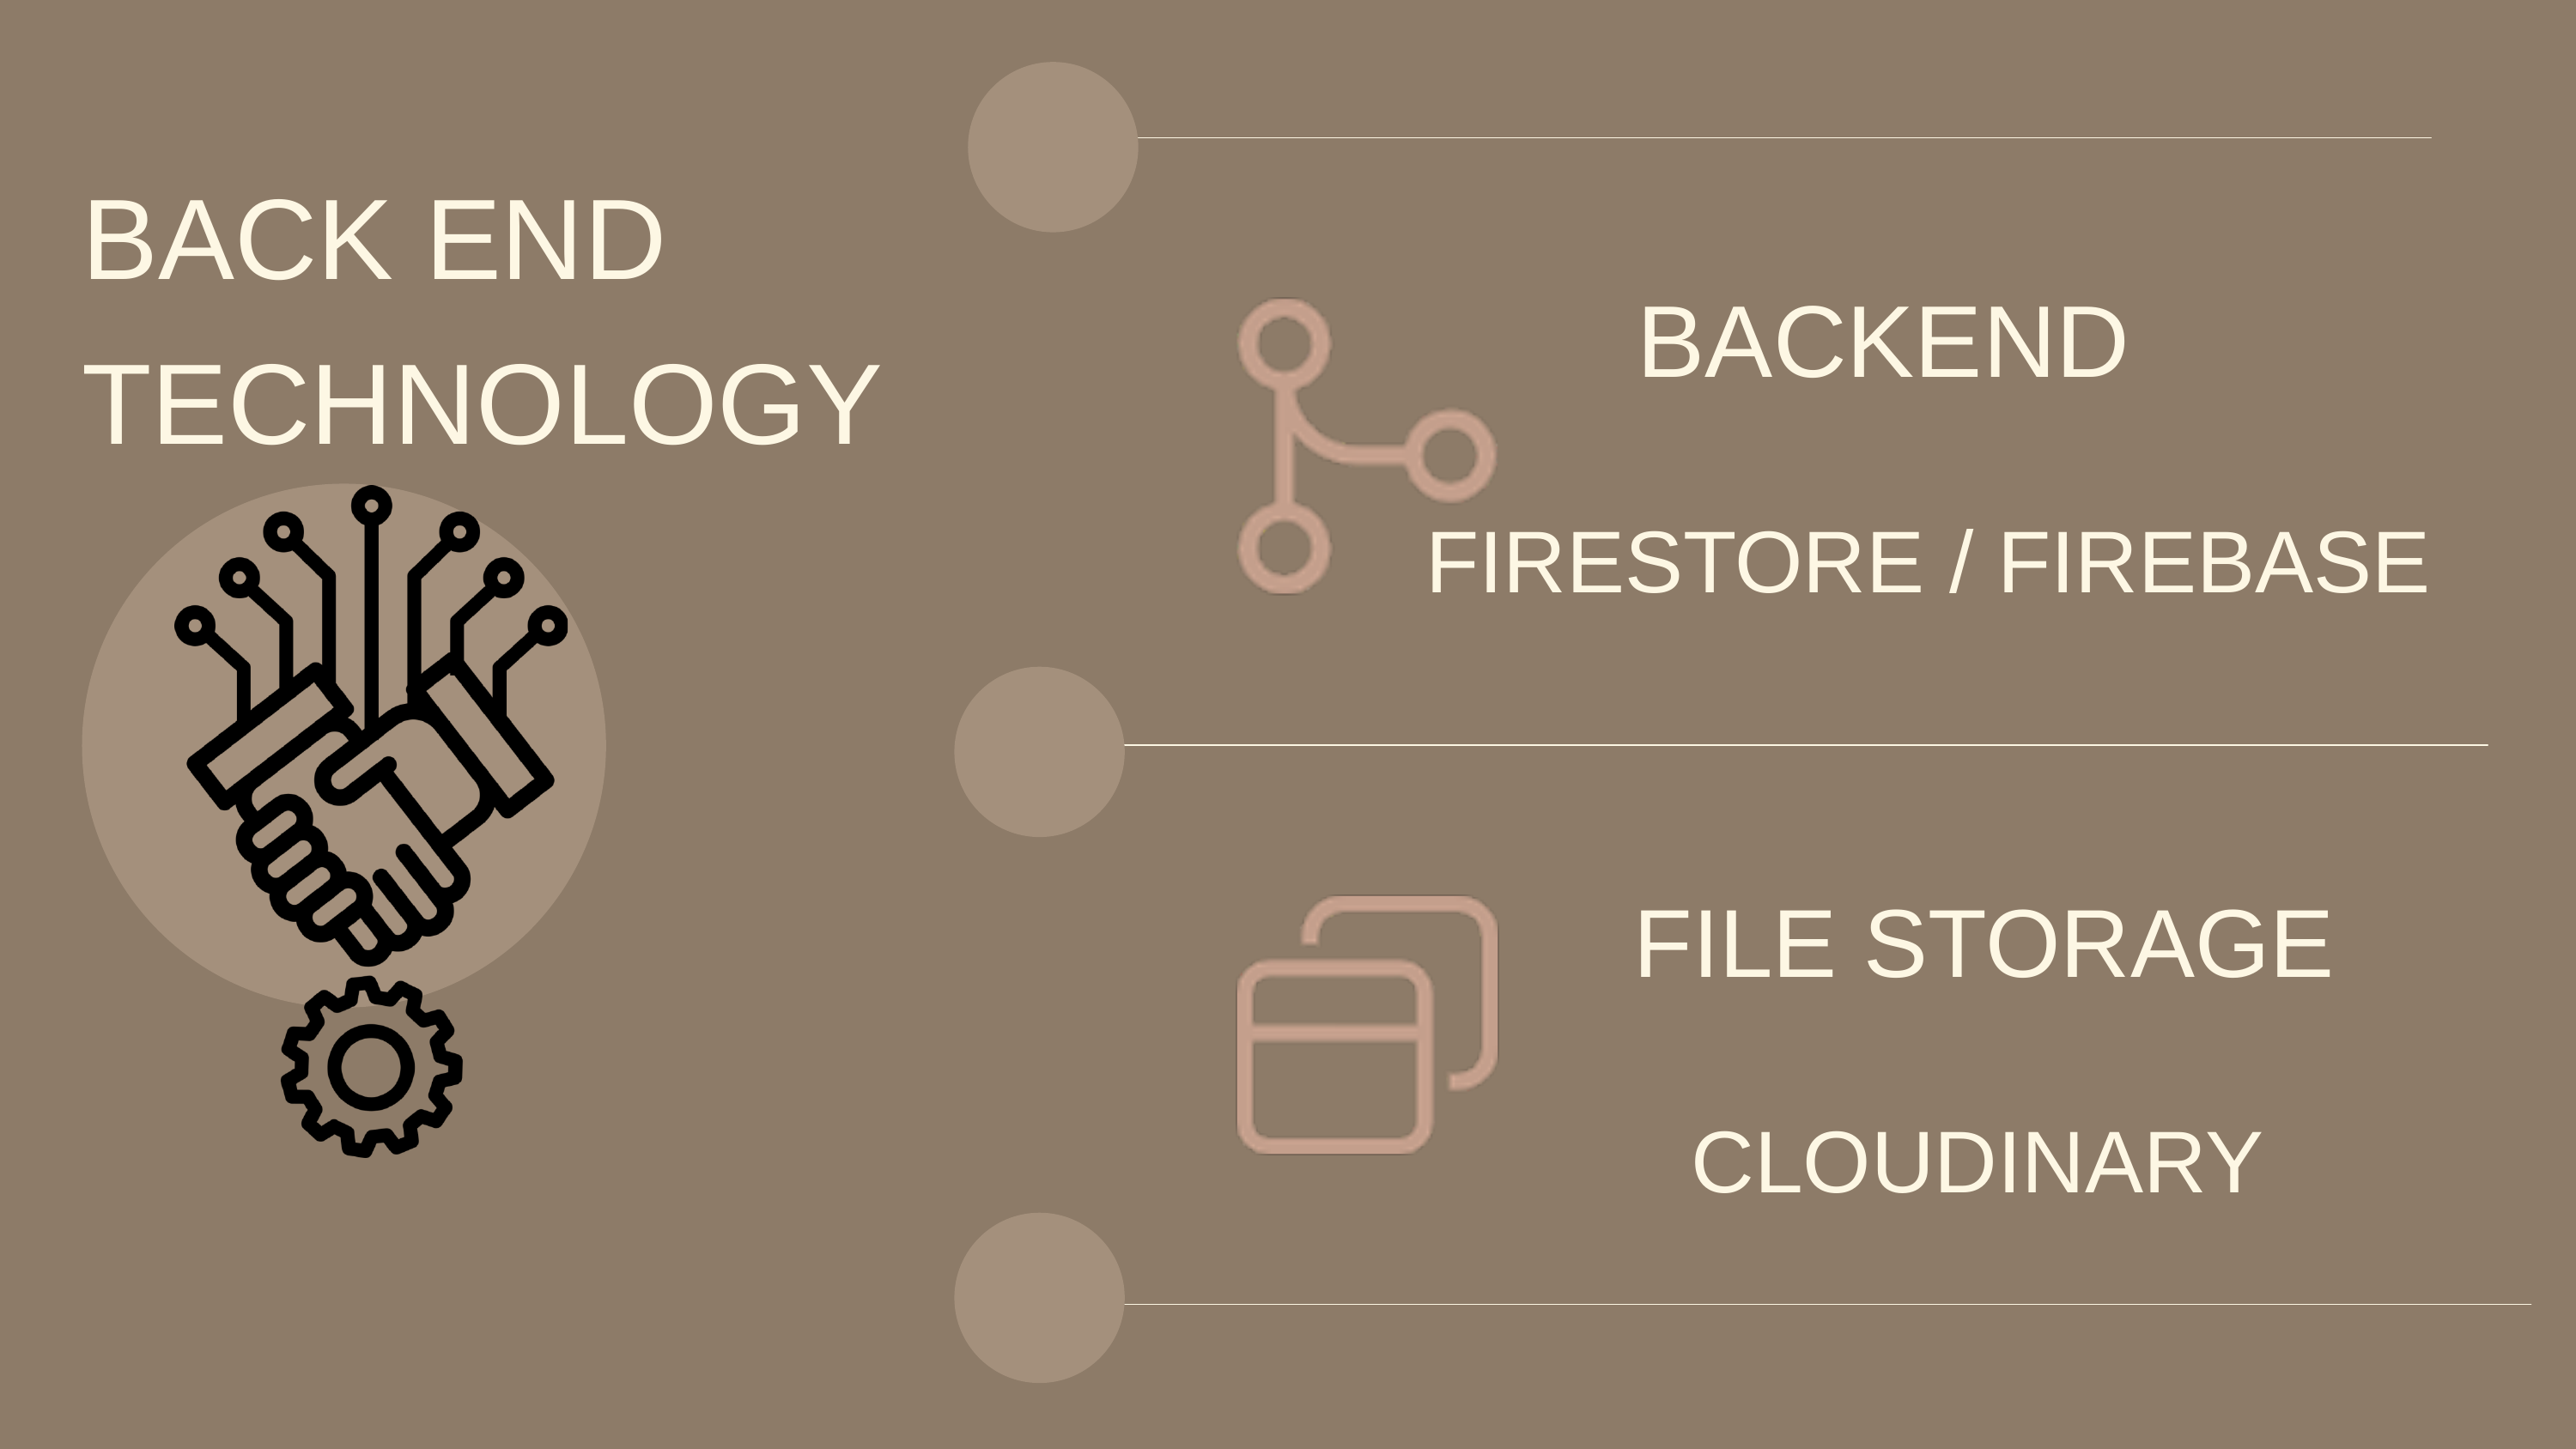

BACK END TECHNOLOGY
BACKEND

FIRESTORE / FIREBASE

FILE STORAGE

CLOUDINARY